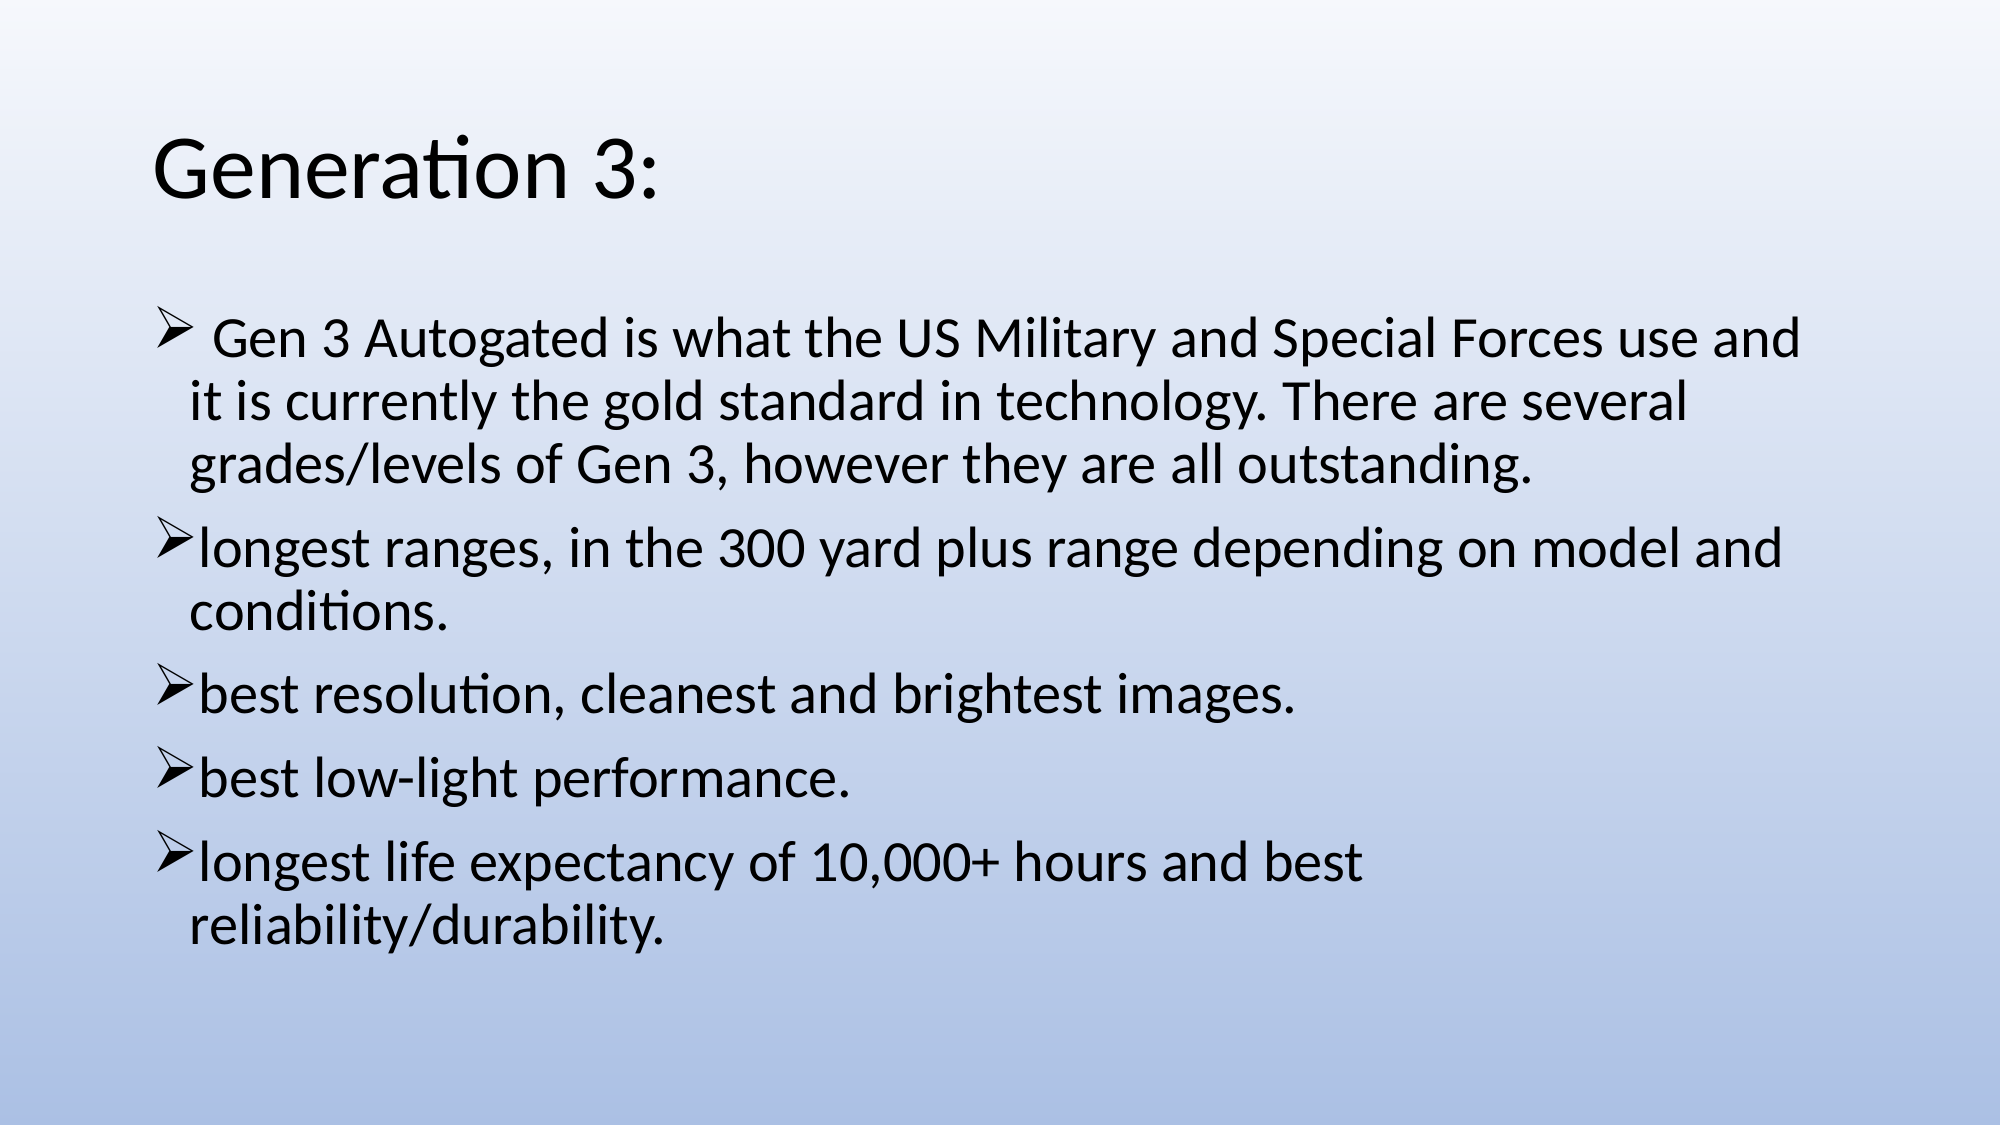

# Generation 3:
 Gen 3 Autogated is what the US Military and Special Forces use and it is currently the gold standard in technology. There are several grades/levels of Gen 3, however they are all outstanding.
longest ranges, in the 300 yard plus range depending on model and conditions.
best resolution, cleanest and brightest images.
best low-light performance.
longest life expectancy of 10,000+ hours and best reliability/durability.